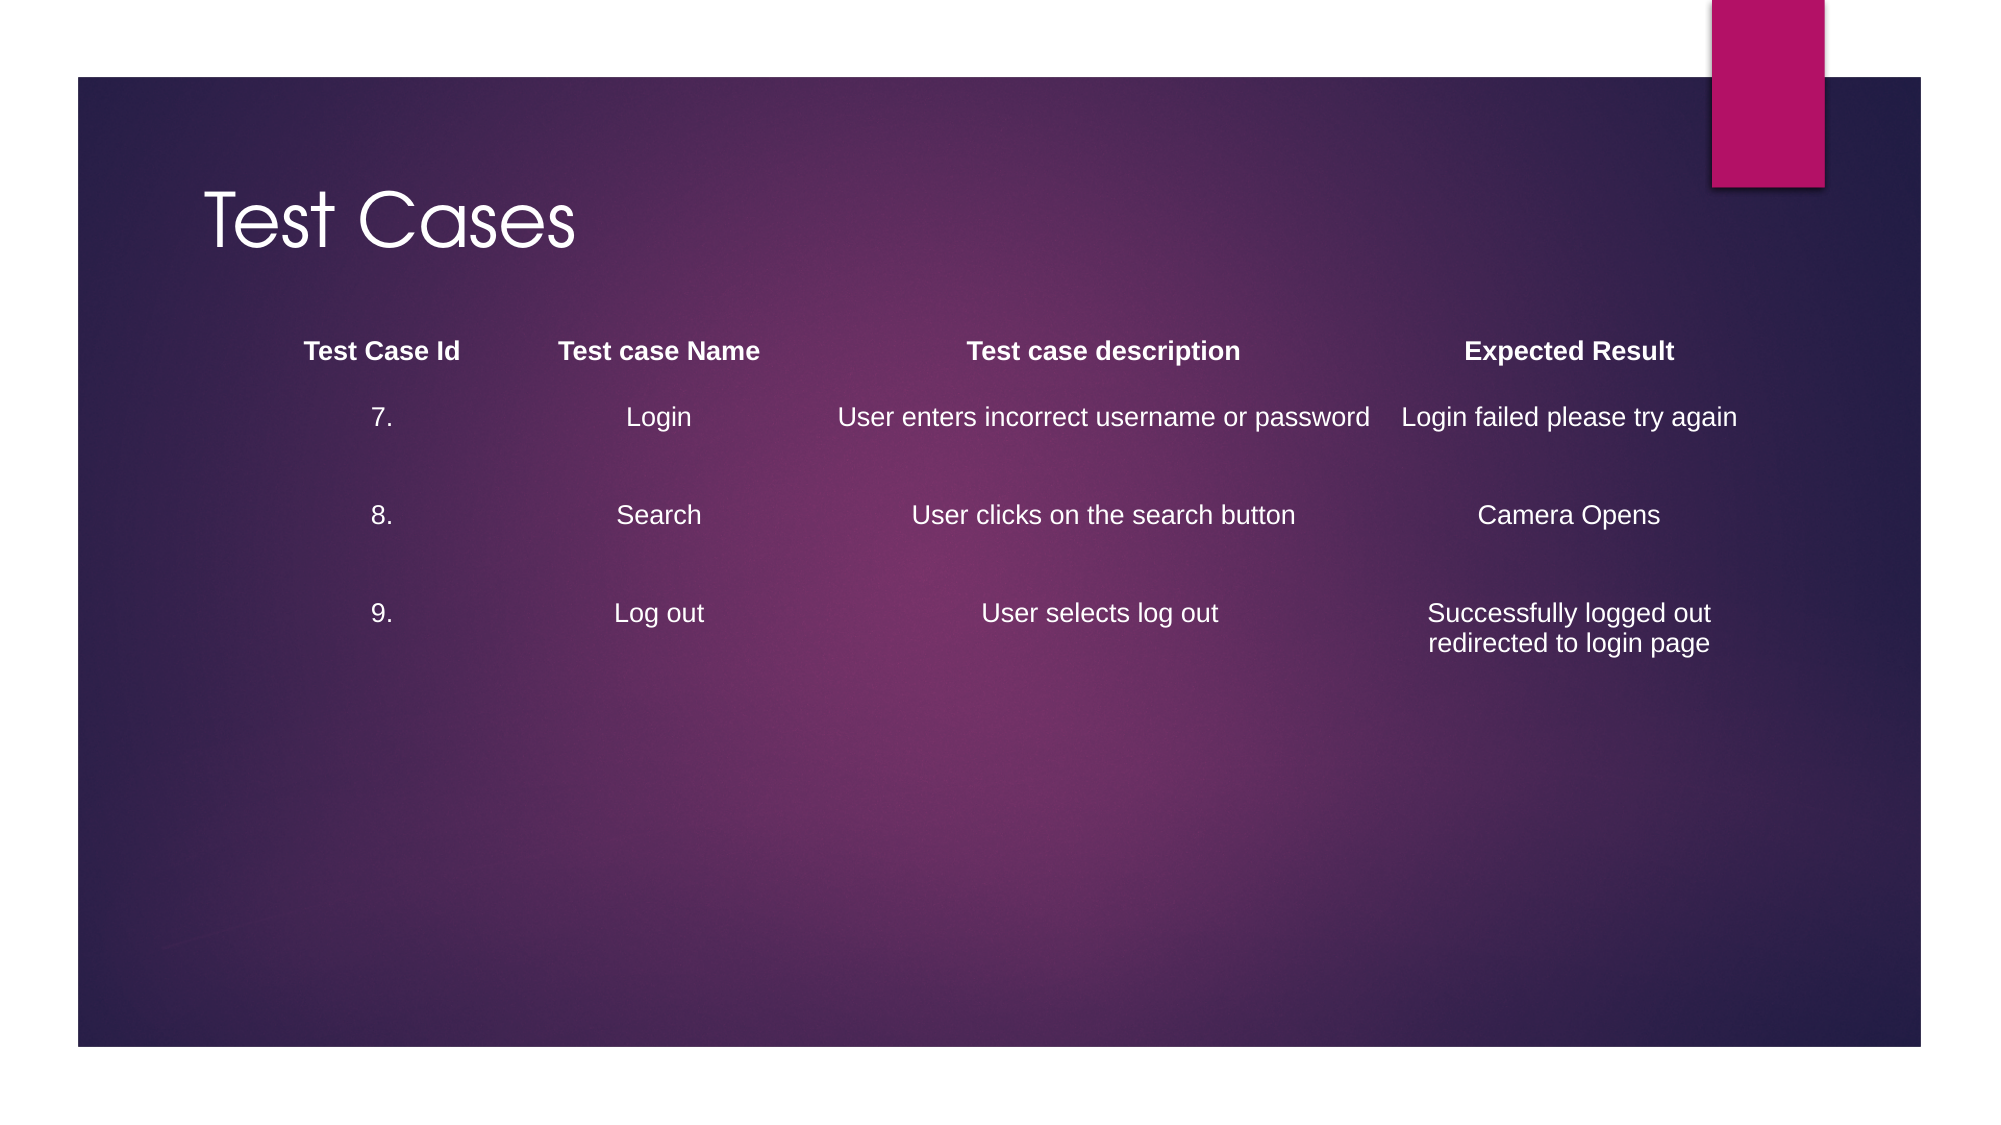

# Test Cases
| Test Case Id | Test case Name | Test case description | Expected Result |
| --- | --- | --- | --- |
| 7. | Login | User enters incorrect username or password | Login failed please try again |
| 8. | Search | User clicks on the search button | Camera Opens |
| 9. | Log out | User selects log out | Successfully logged out redirected to login page |